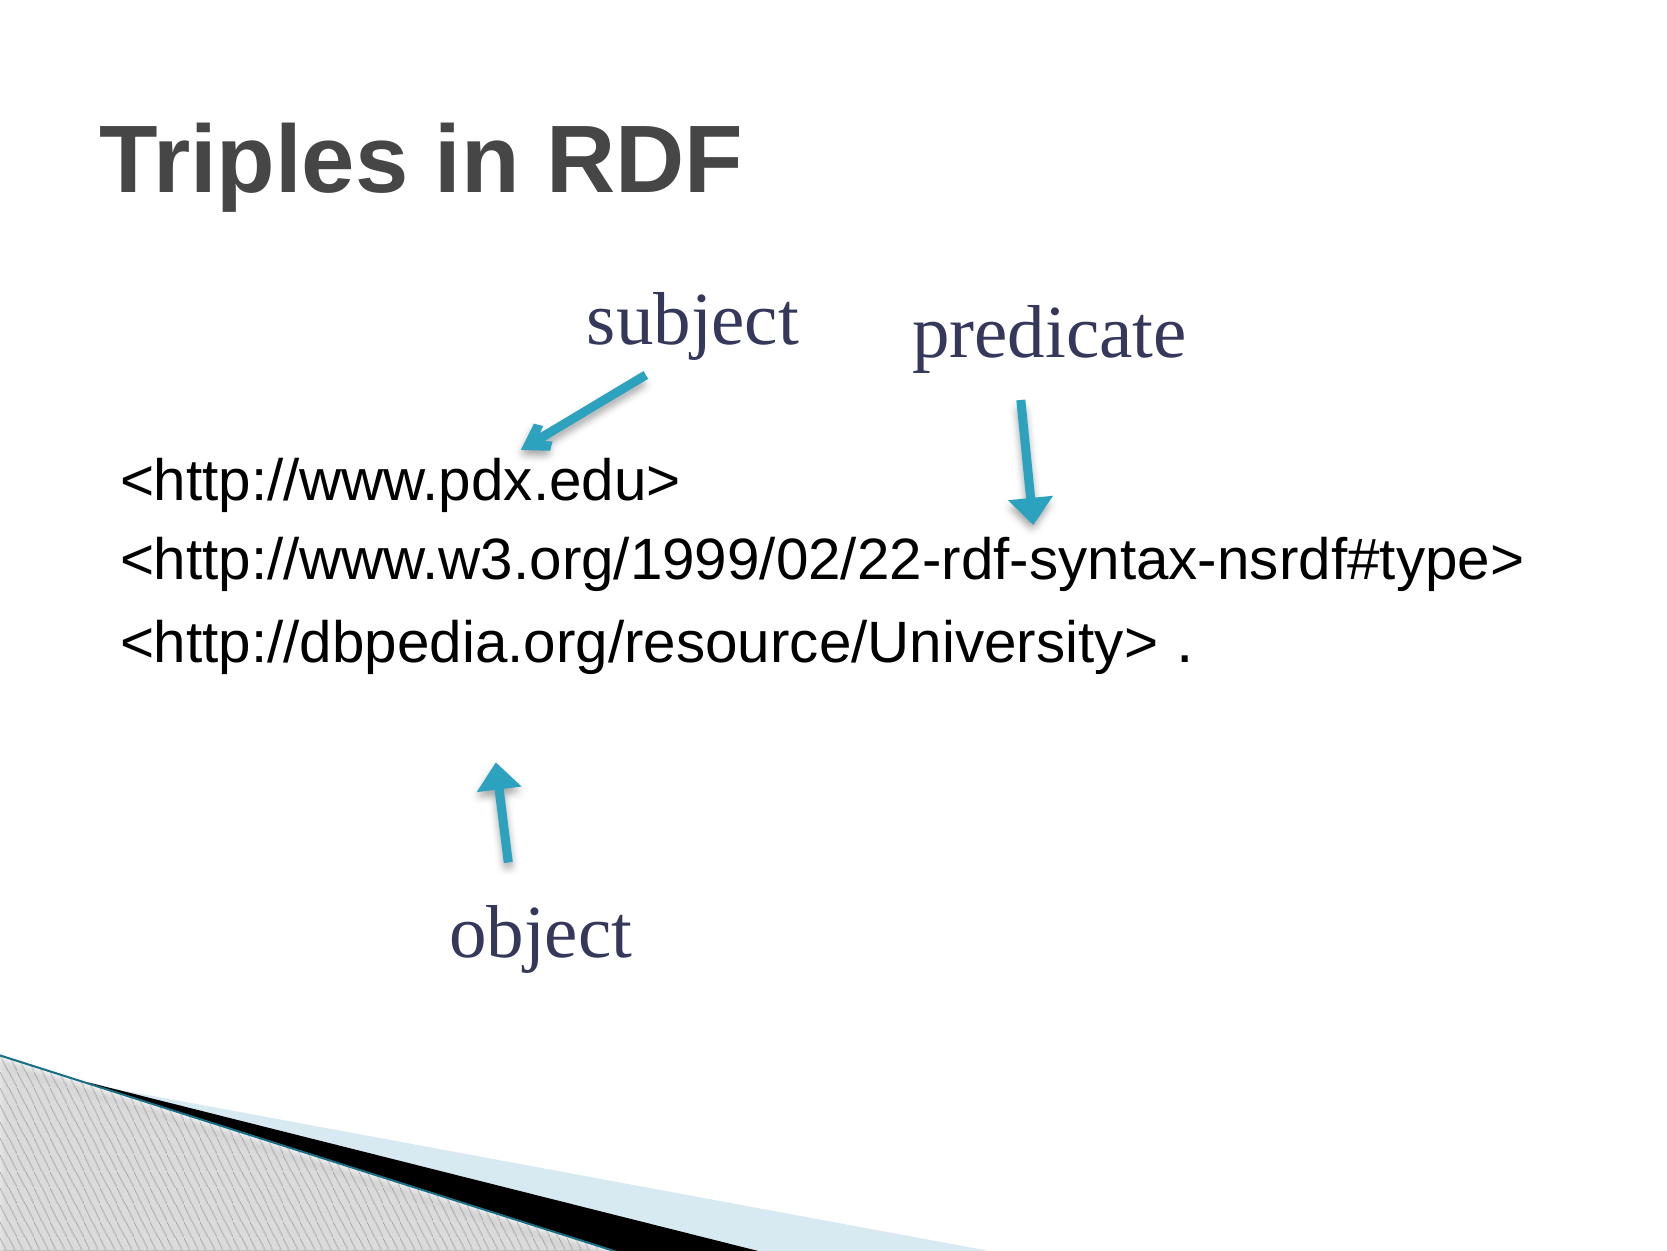

# Triples in RDF
subject

<http://www.pdx.edu>
<http://www.w3.org/1999/02/22-rdf-syntax-nsrdf#type>
<http://dbpedia.org/resource/University> .

predicate
object